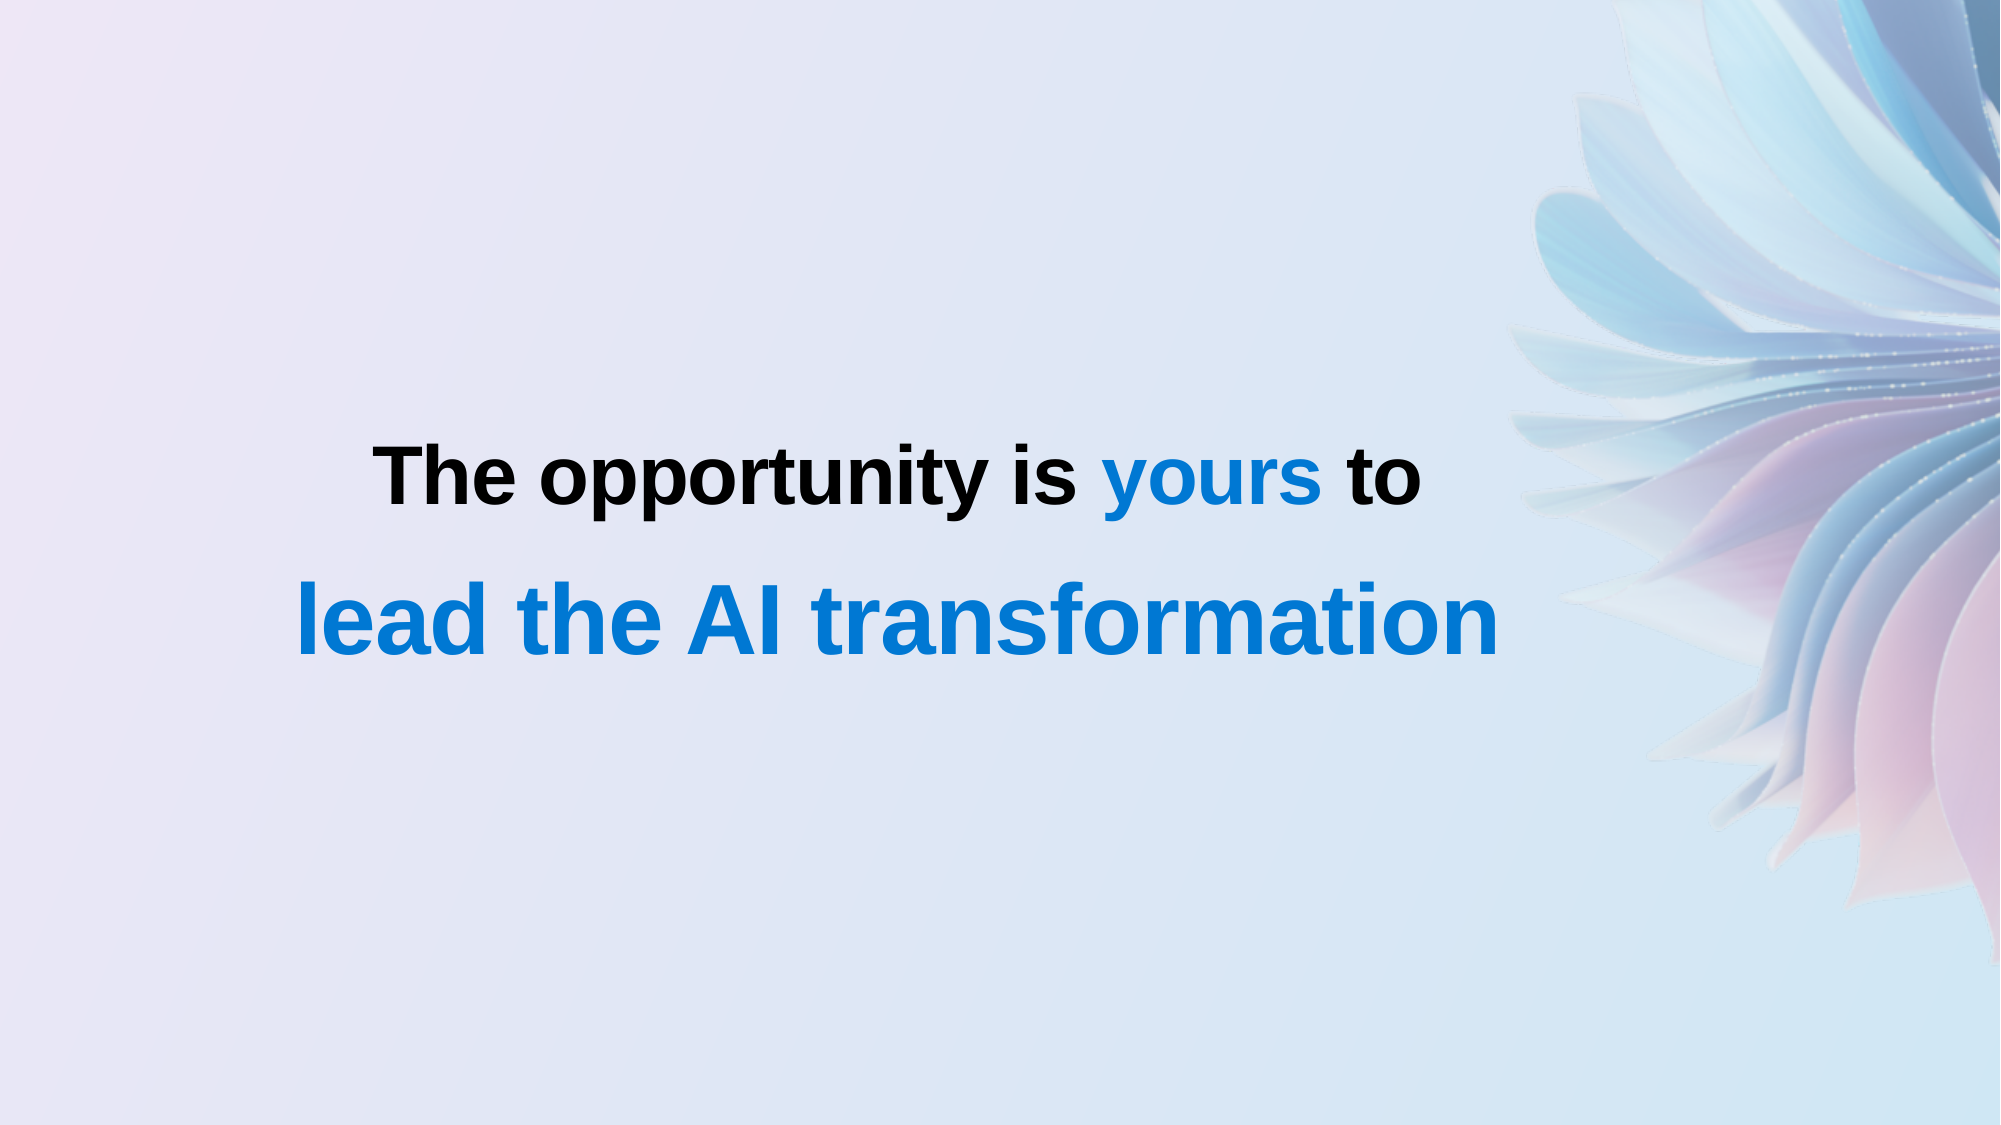

The opportunity is yours to
lead the AI transformation